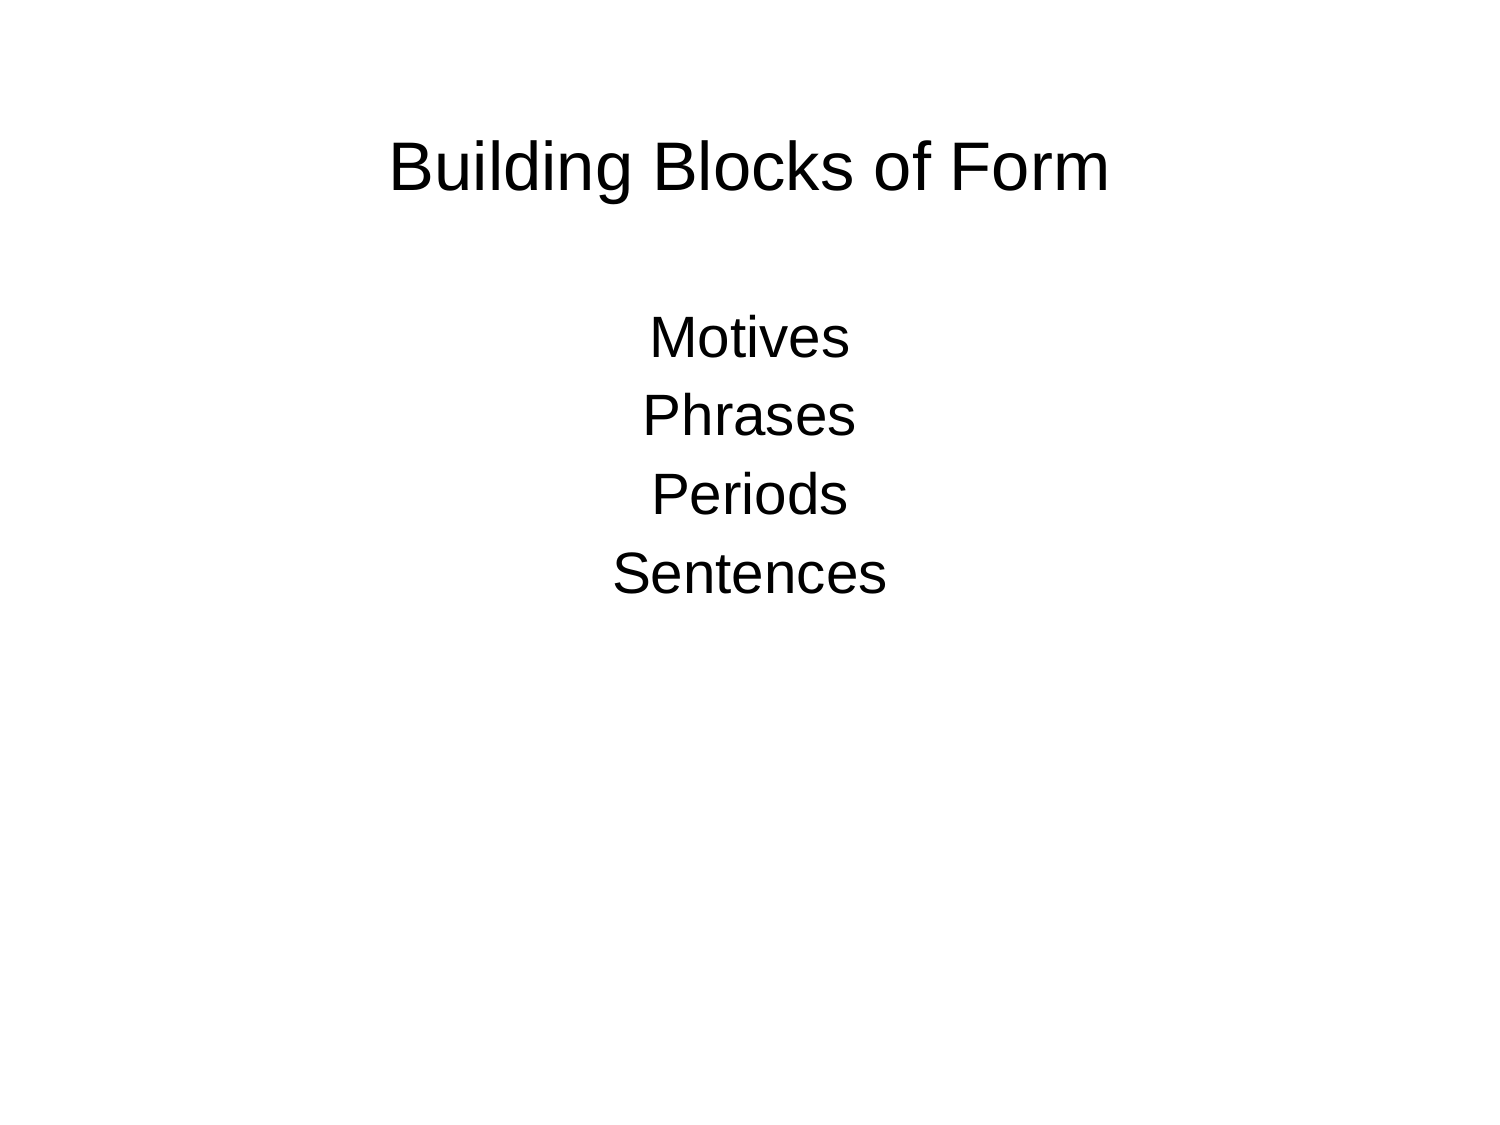

# Building Blocks of Form
Motives
Phrases
Periods
Sentences